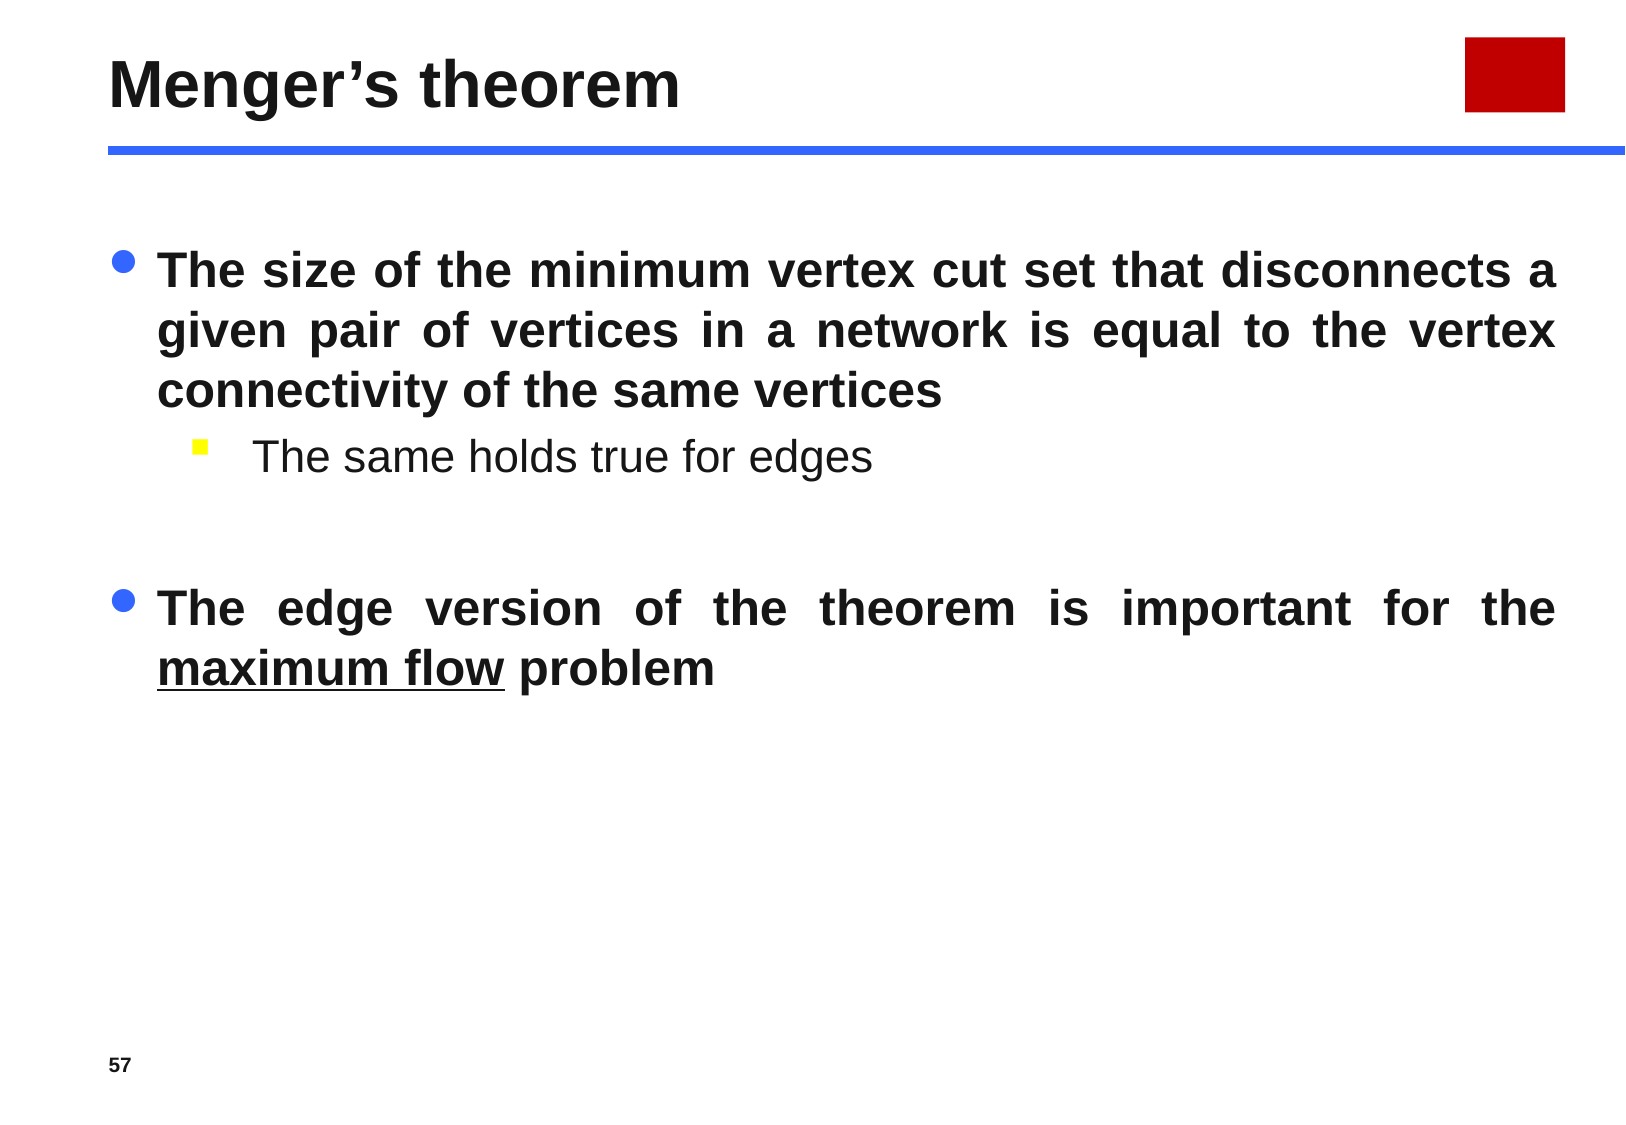

# Menger’s theorem

The size of the minimum vertex cut set that disconnects a given pair of vertices in a network is equal to the vertex connectivity of the same vertices
The same holds true for edges

The edge version of the theorem is important for the maximum flow problem
57